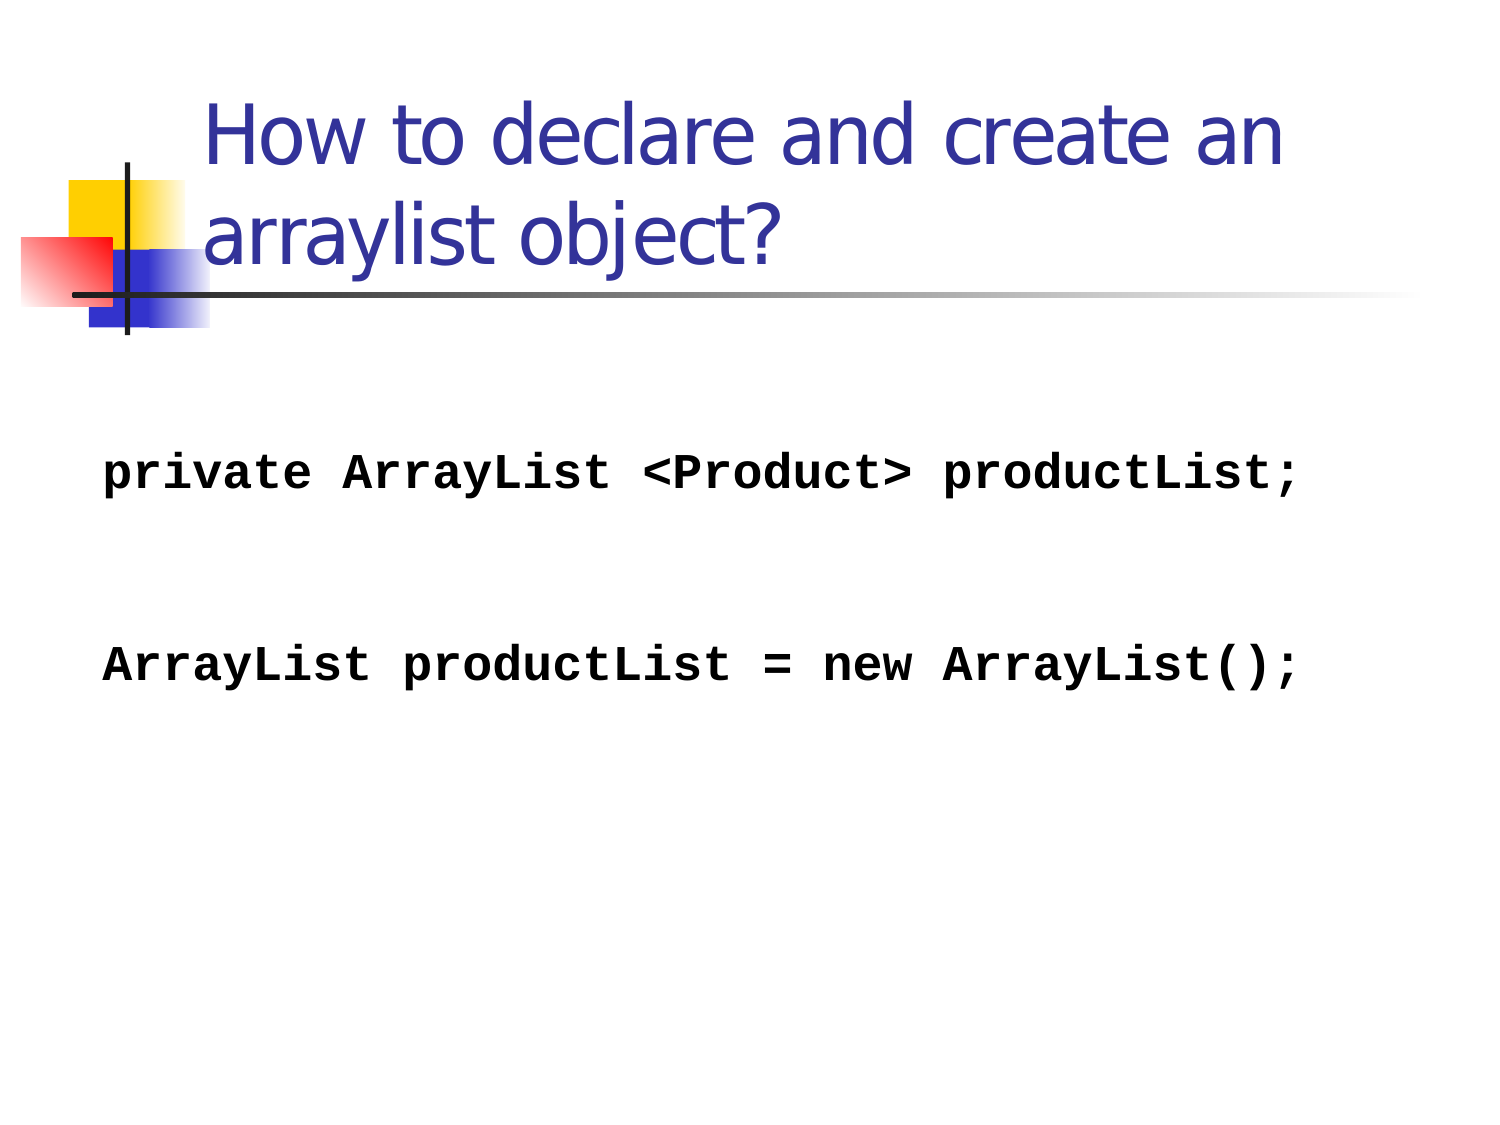

# How to declare and create an arraylist object?
private ArrayList <Product> productList;

ArrayList productList = new ArrayList();